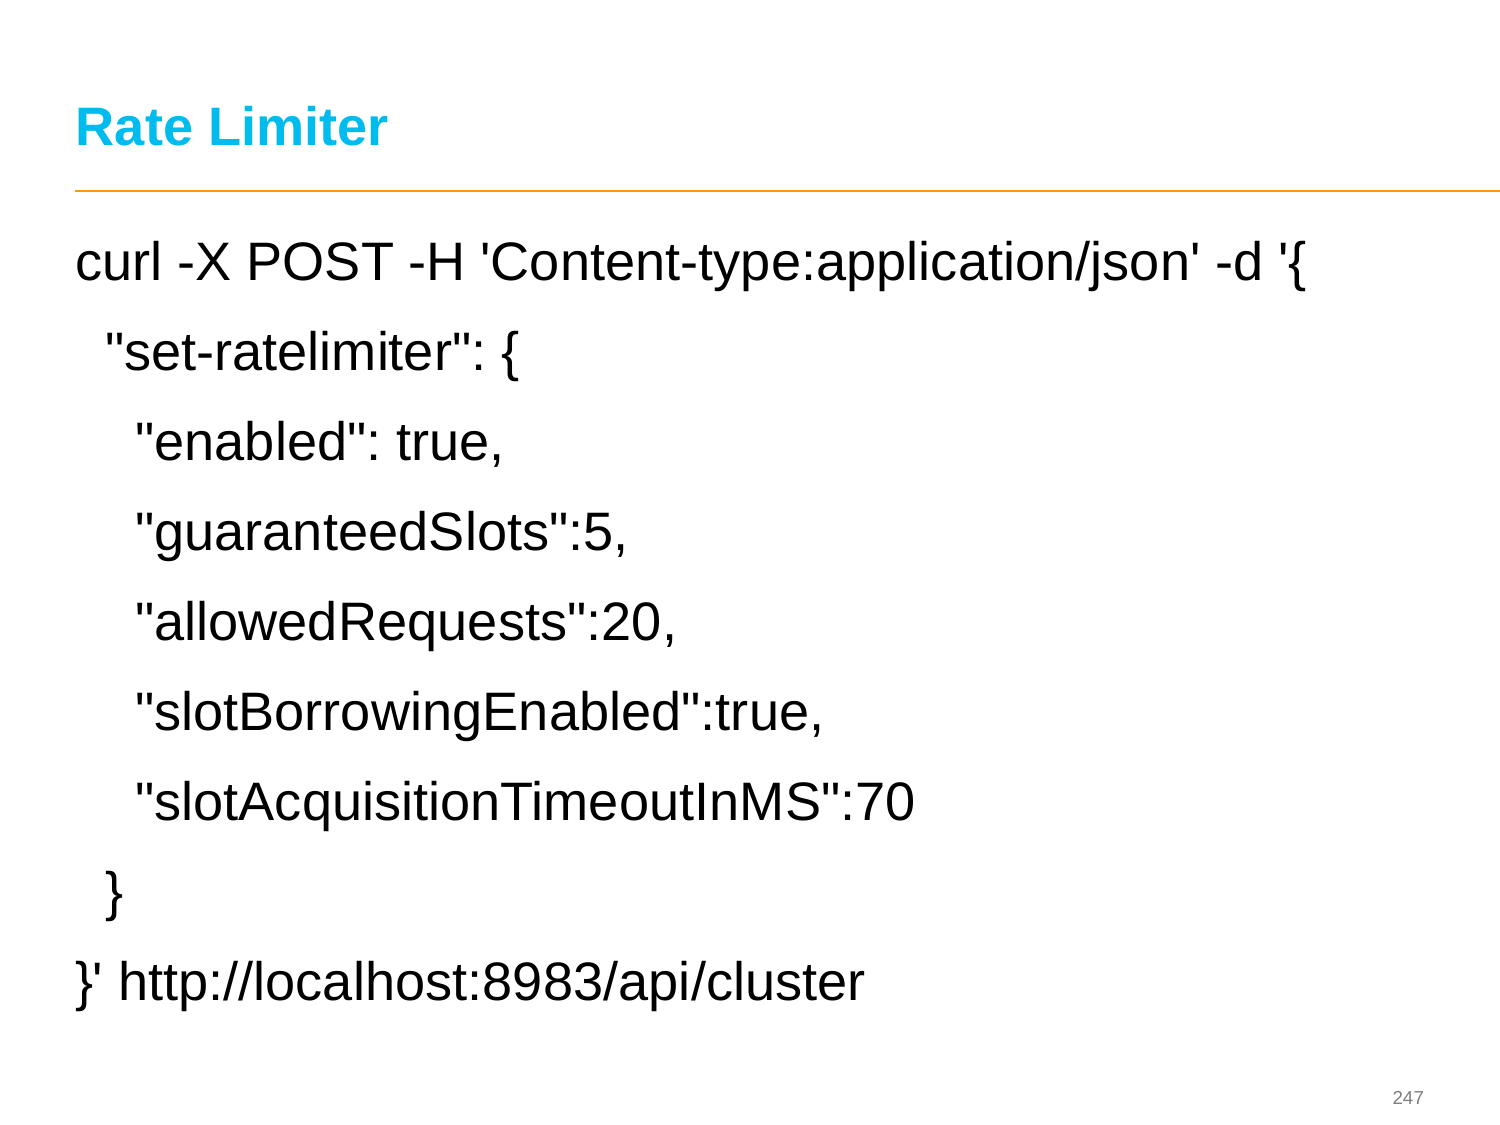

# Rate Limiter
curl -X POST -H 'Content-type:application/json' -d '{
  "set-ratelimiter": {
    "enabled": true,
    "guaranteedSlots":5,
    "allowedRequests":20,
    "slotBorrowingEnabled":true,
    "slotAcquisitionTimeoutInMS":70
  }
}' http://localhost:8983/api/cluster